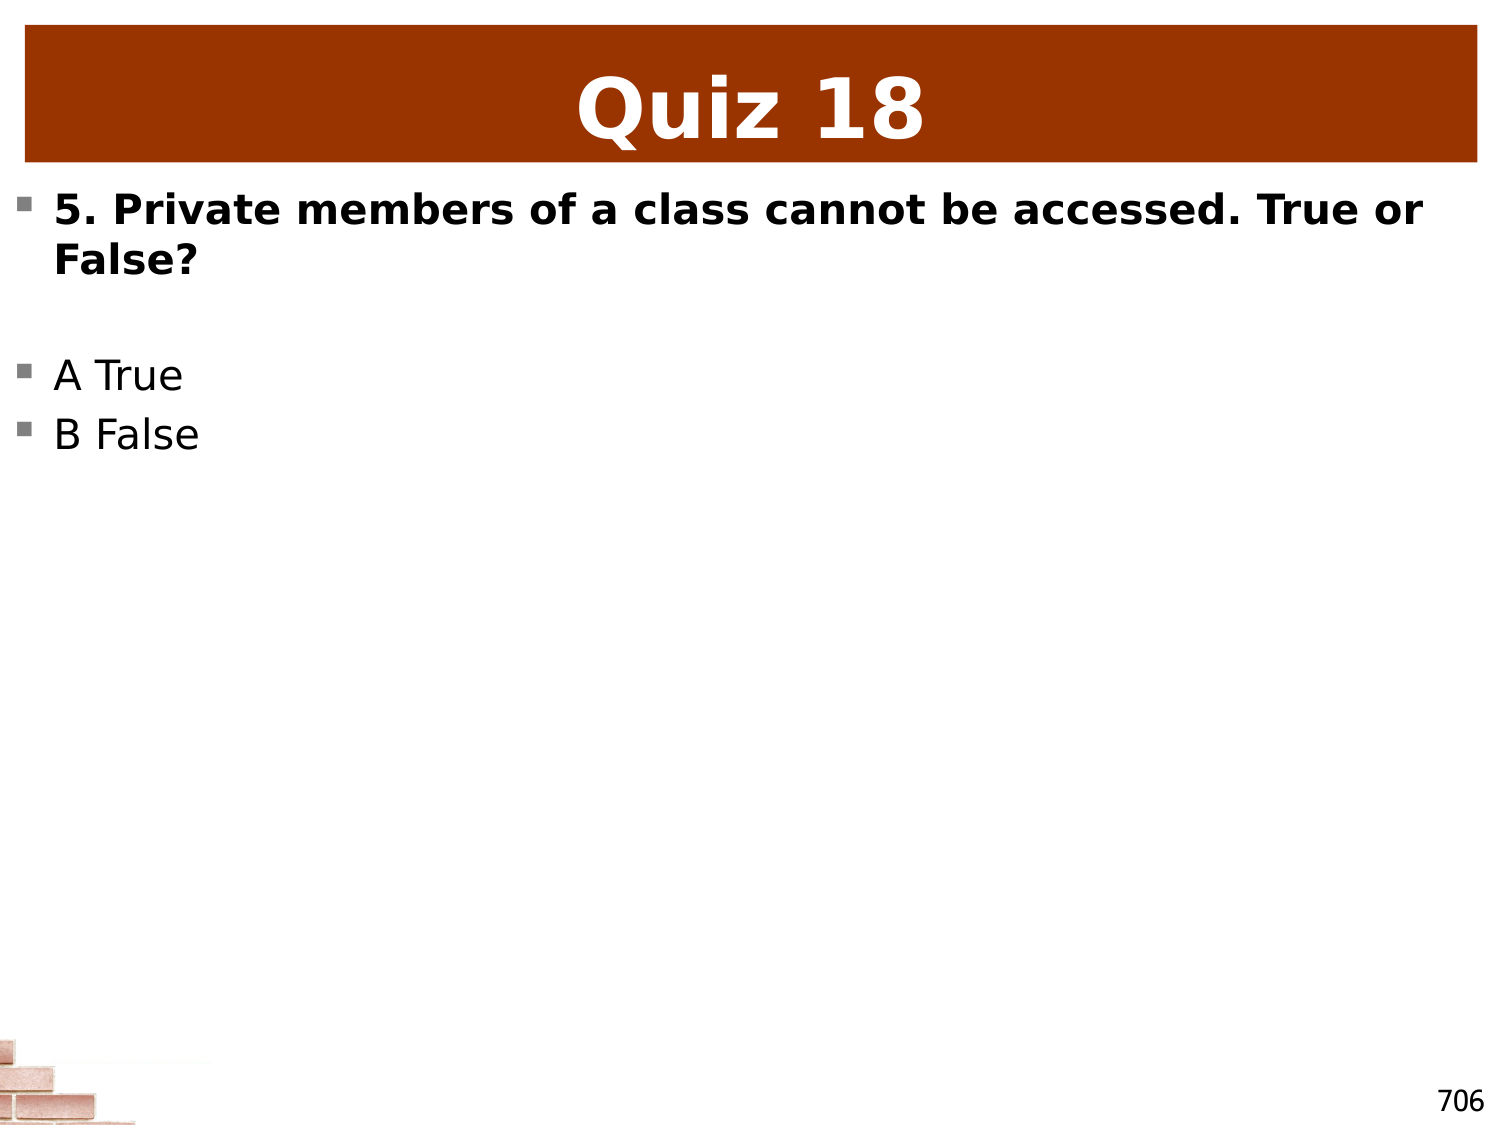

# Quiz 18
5. Private members of a class cannot be accessed. True or False?

A True
B False

706